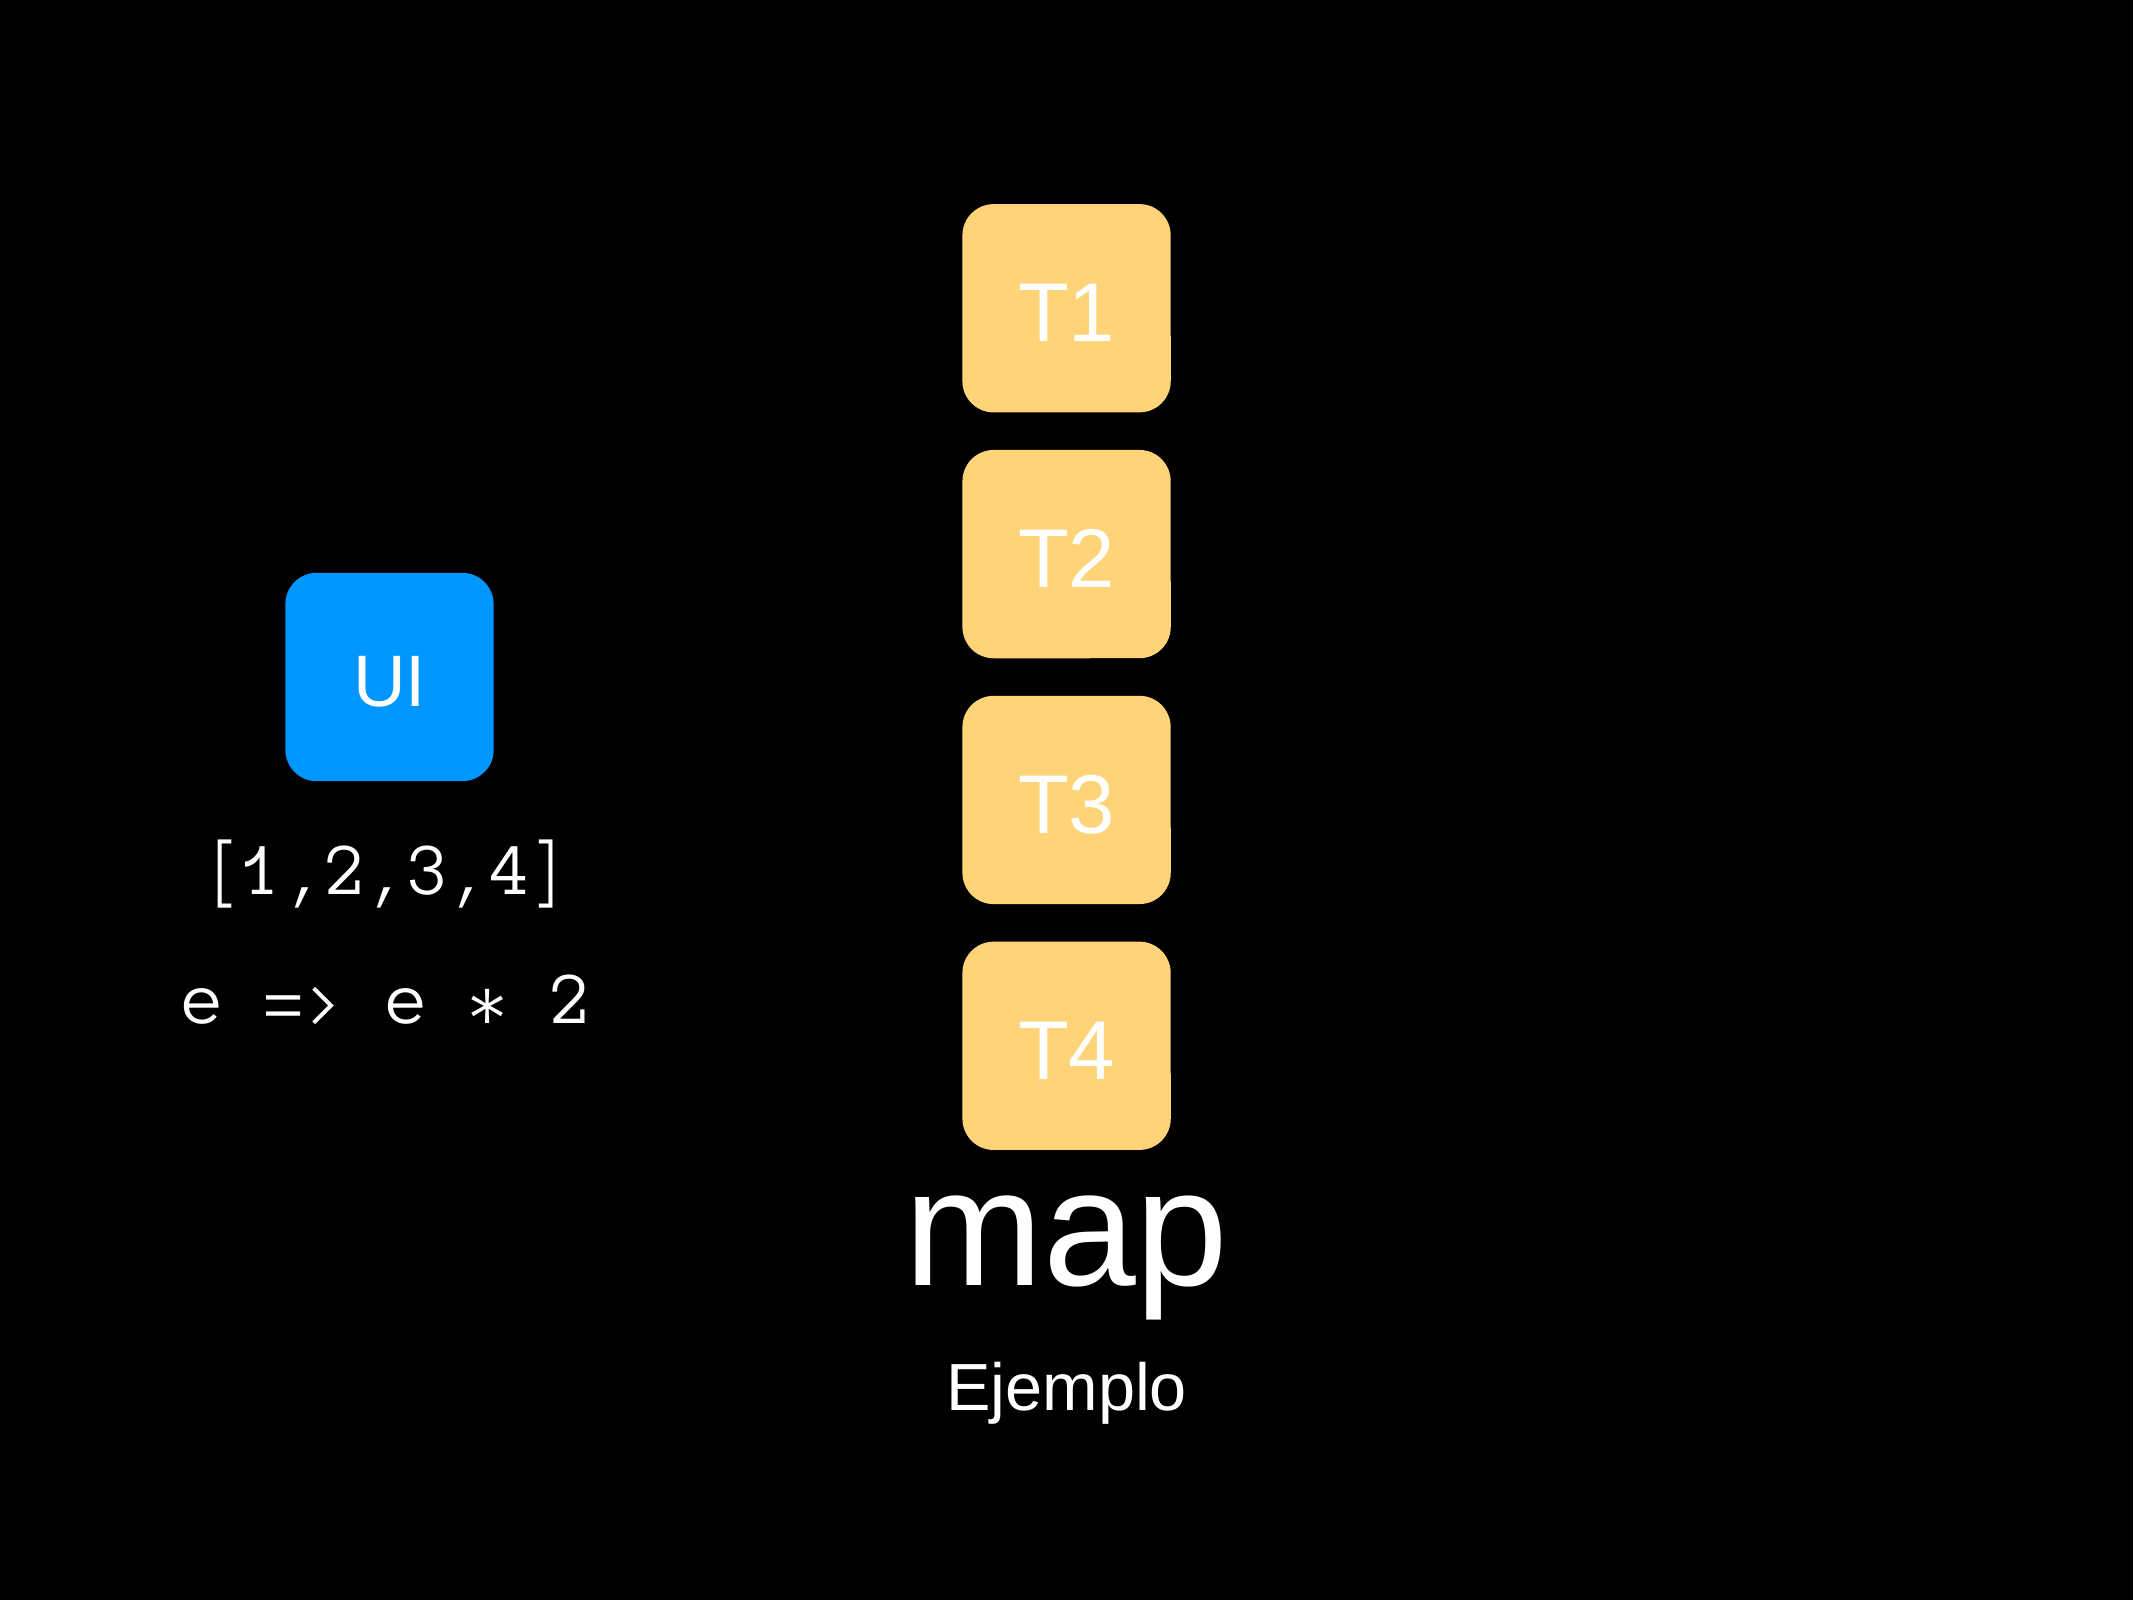

T1
T2
UI
T3
[1,2,3,4]
T4
e => e * 2
# map
Ejemplo